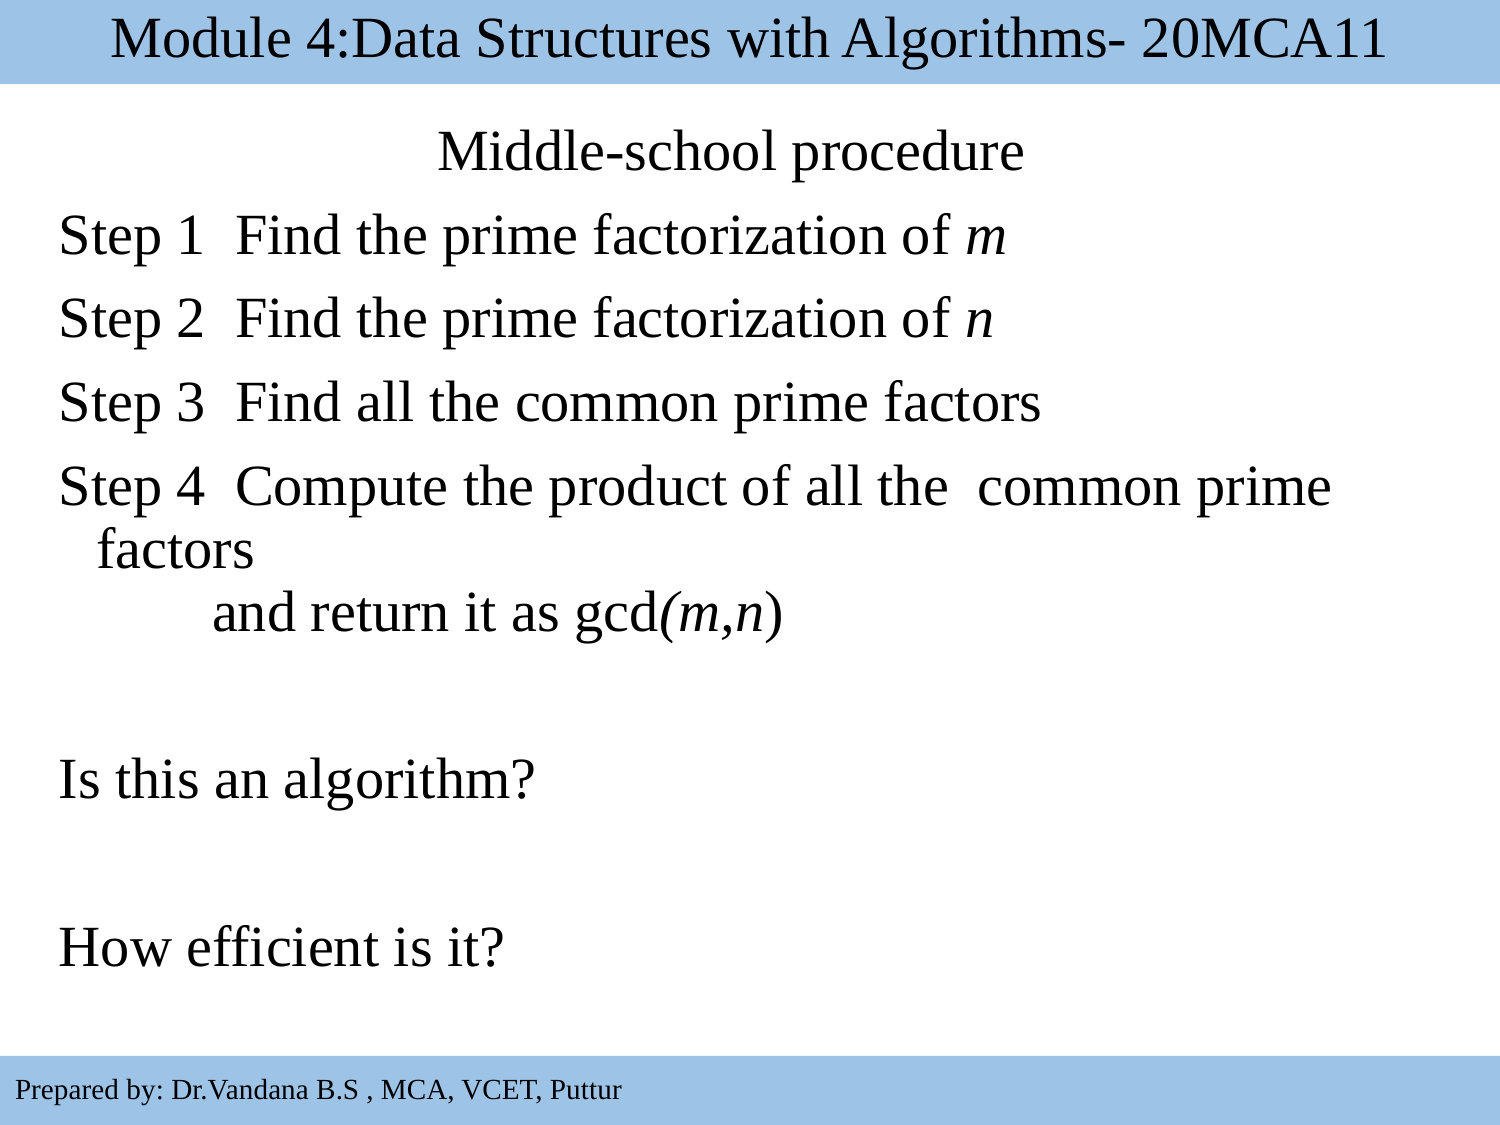

Module 4:Data Structures with Algorithms- 20MCA11
Middle-school procedure
Step 1  Find the prime factorization of m
Step 2  Find the prime factorization of n
Step 3  Find all the common prime factors
Step 4  Compute the product of all the  common prime factors
        and return it as gcd(m,n)

Is this an algorithm?

How efficient is it?

1-11
Prepared by: Dr.Vandana B.S , MCA, VCET, Puttur